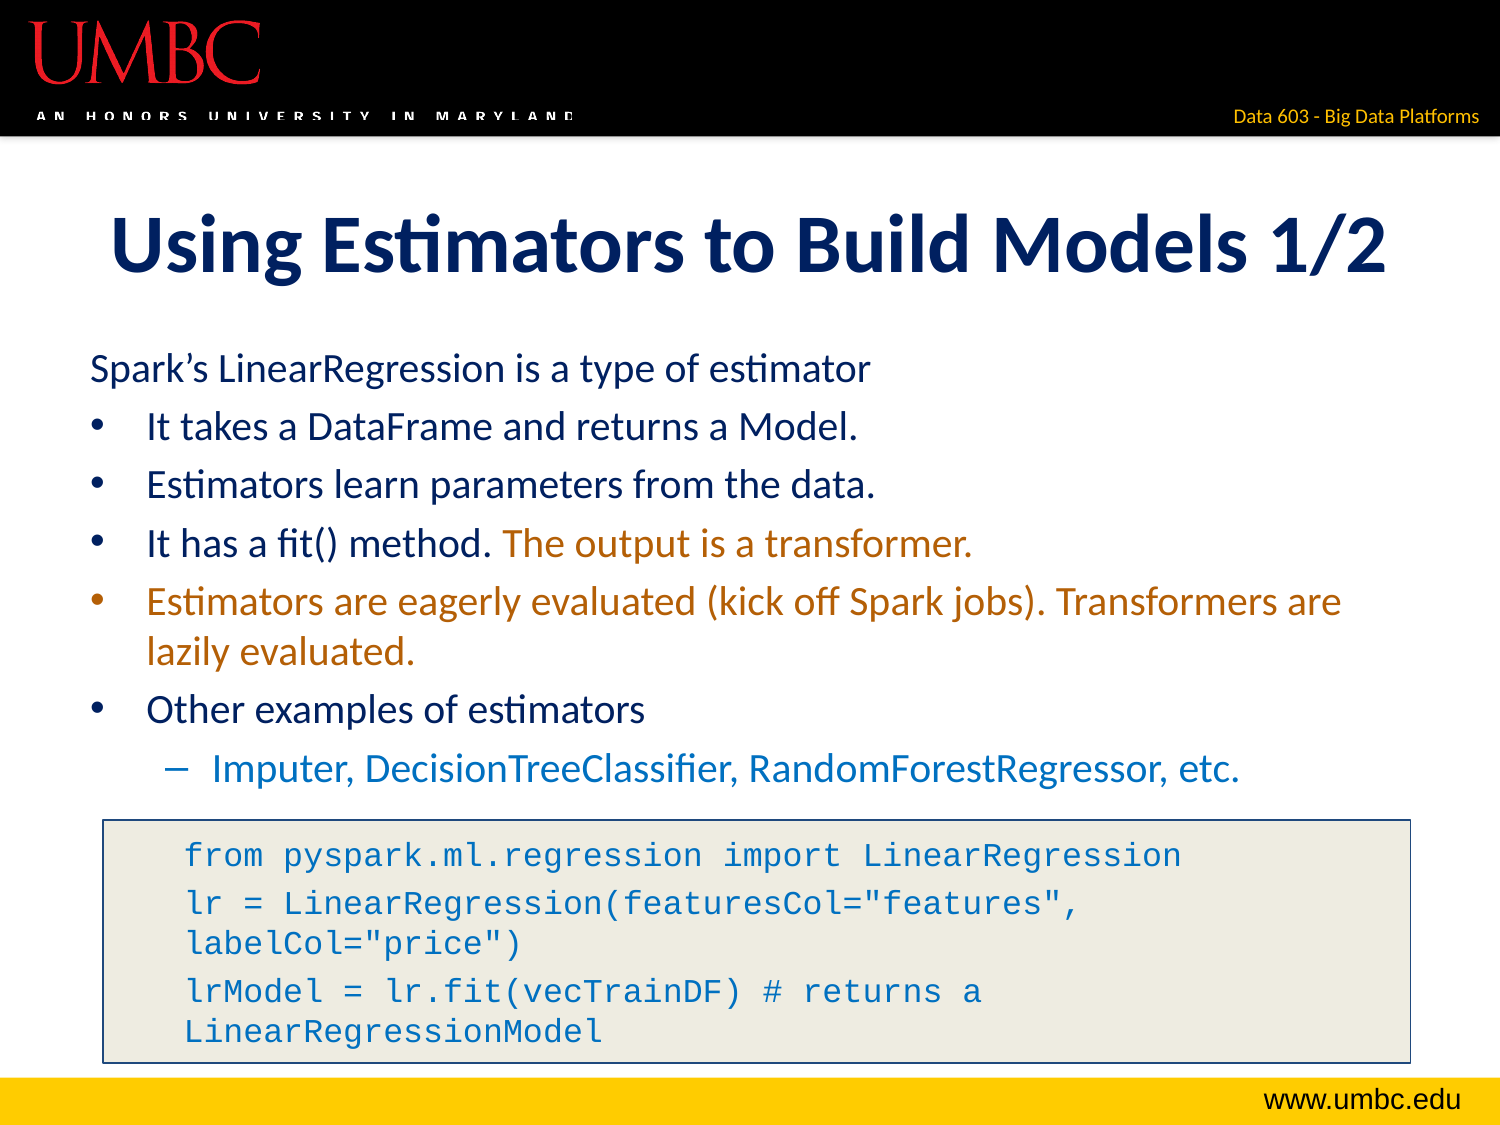

# Using Estimators to Build Models 1/2
Spark’s LinearRegression is a type of estimator
It takes a DataFrame and returns a Model.
Estimators learn parameters from the data.
It has a fit() method. The output is a transformer.
Estimators are eagerly evaluated (kick off Spark jobs). Transformers are lazily evaluated.
Other examples of estimators
Imputer, DecisionTreeClassifier, RandomForestRegressor, etc.
from pyspark.ml.regression import LinearRegression
lr = LinearRegression(featuresCol="features", labelCol="price")
lrModel = lr.fit(vecTrainDF) # returns a LinearRegressionModel